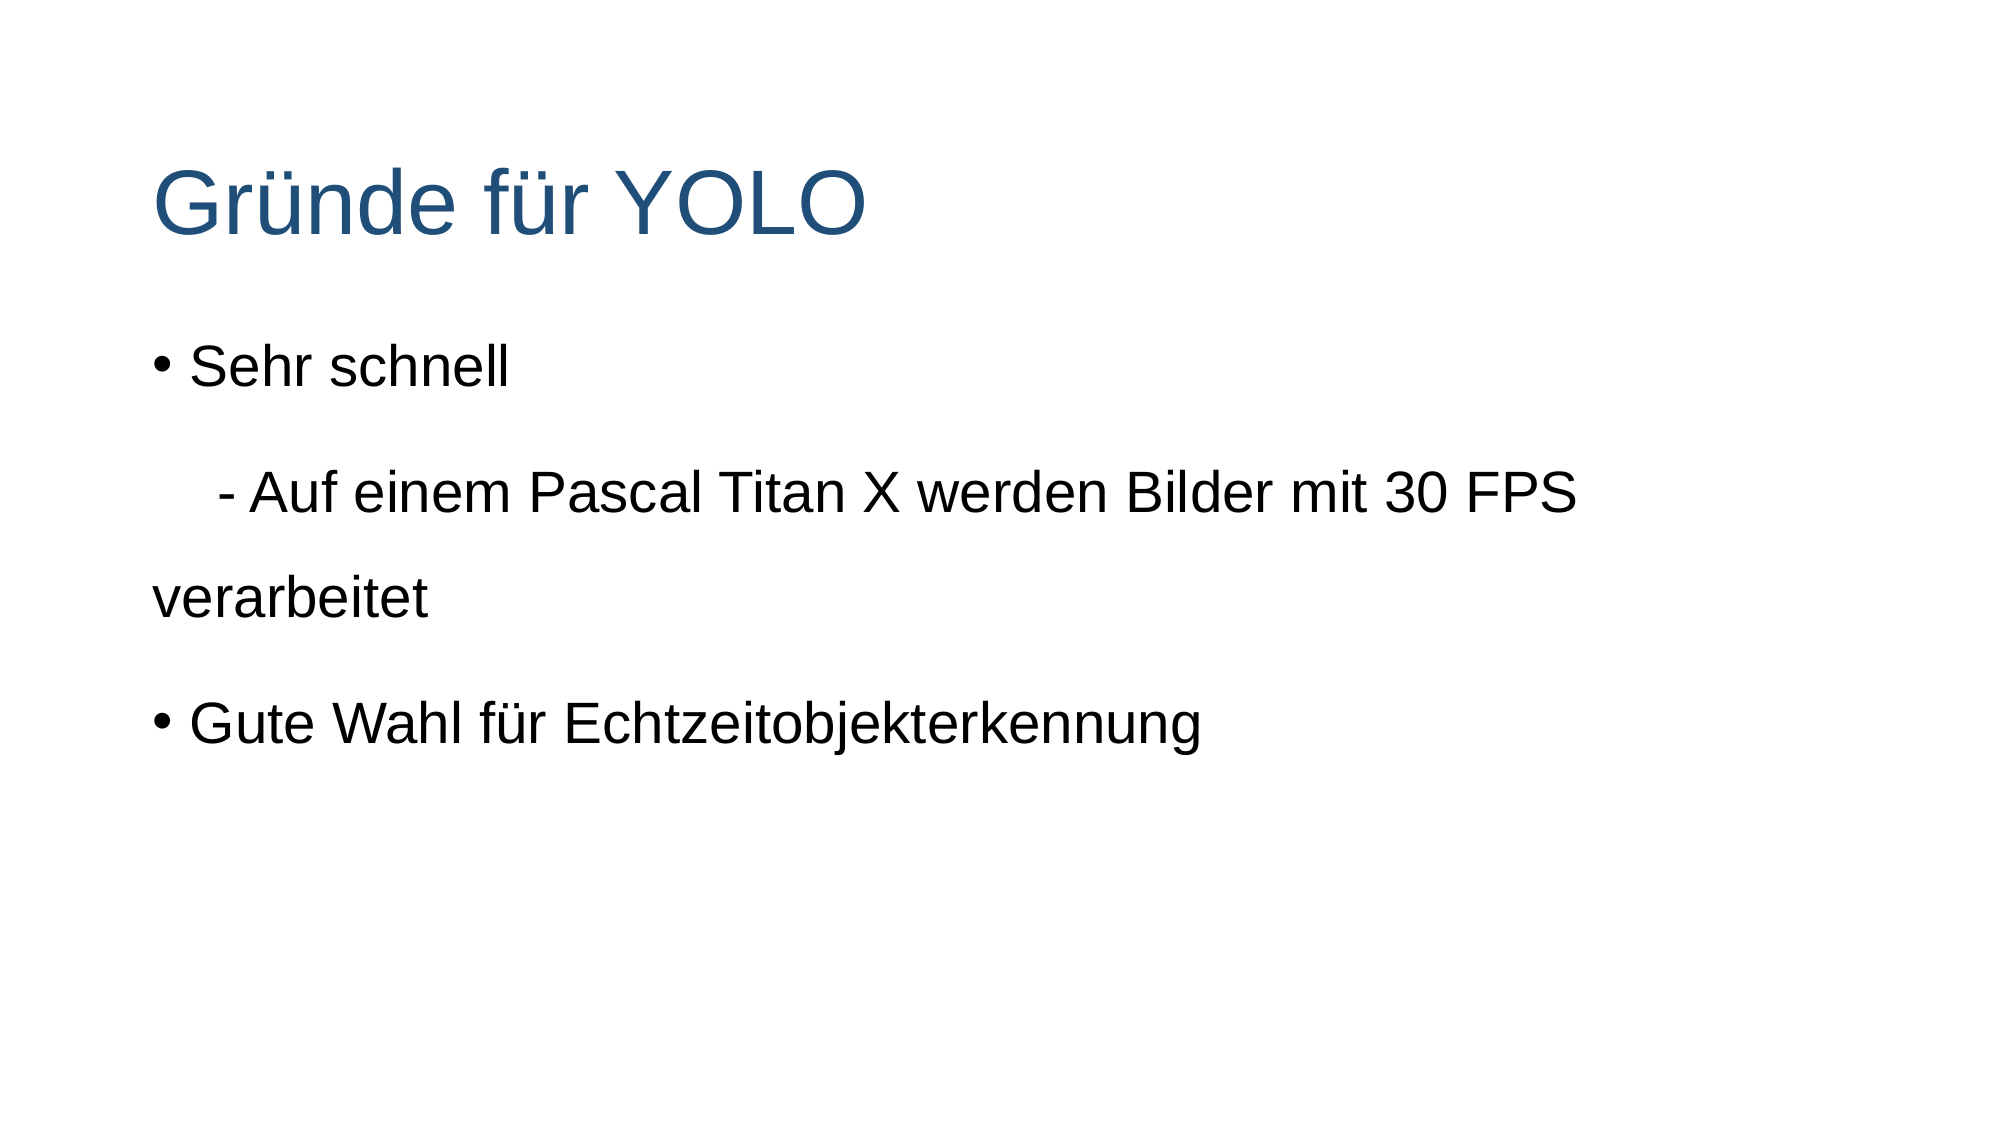

# Gründe für YOLO
Sehr schnell
    - Auf einem Pascal Titan X werden Bilder mit 30 FPS verarbeitet
Gute Wahl für Echtzeitobjekterkennung